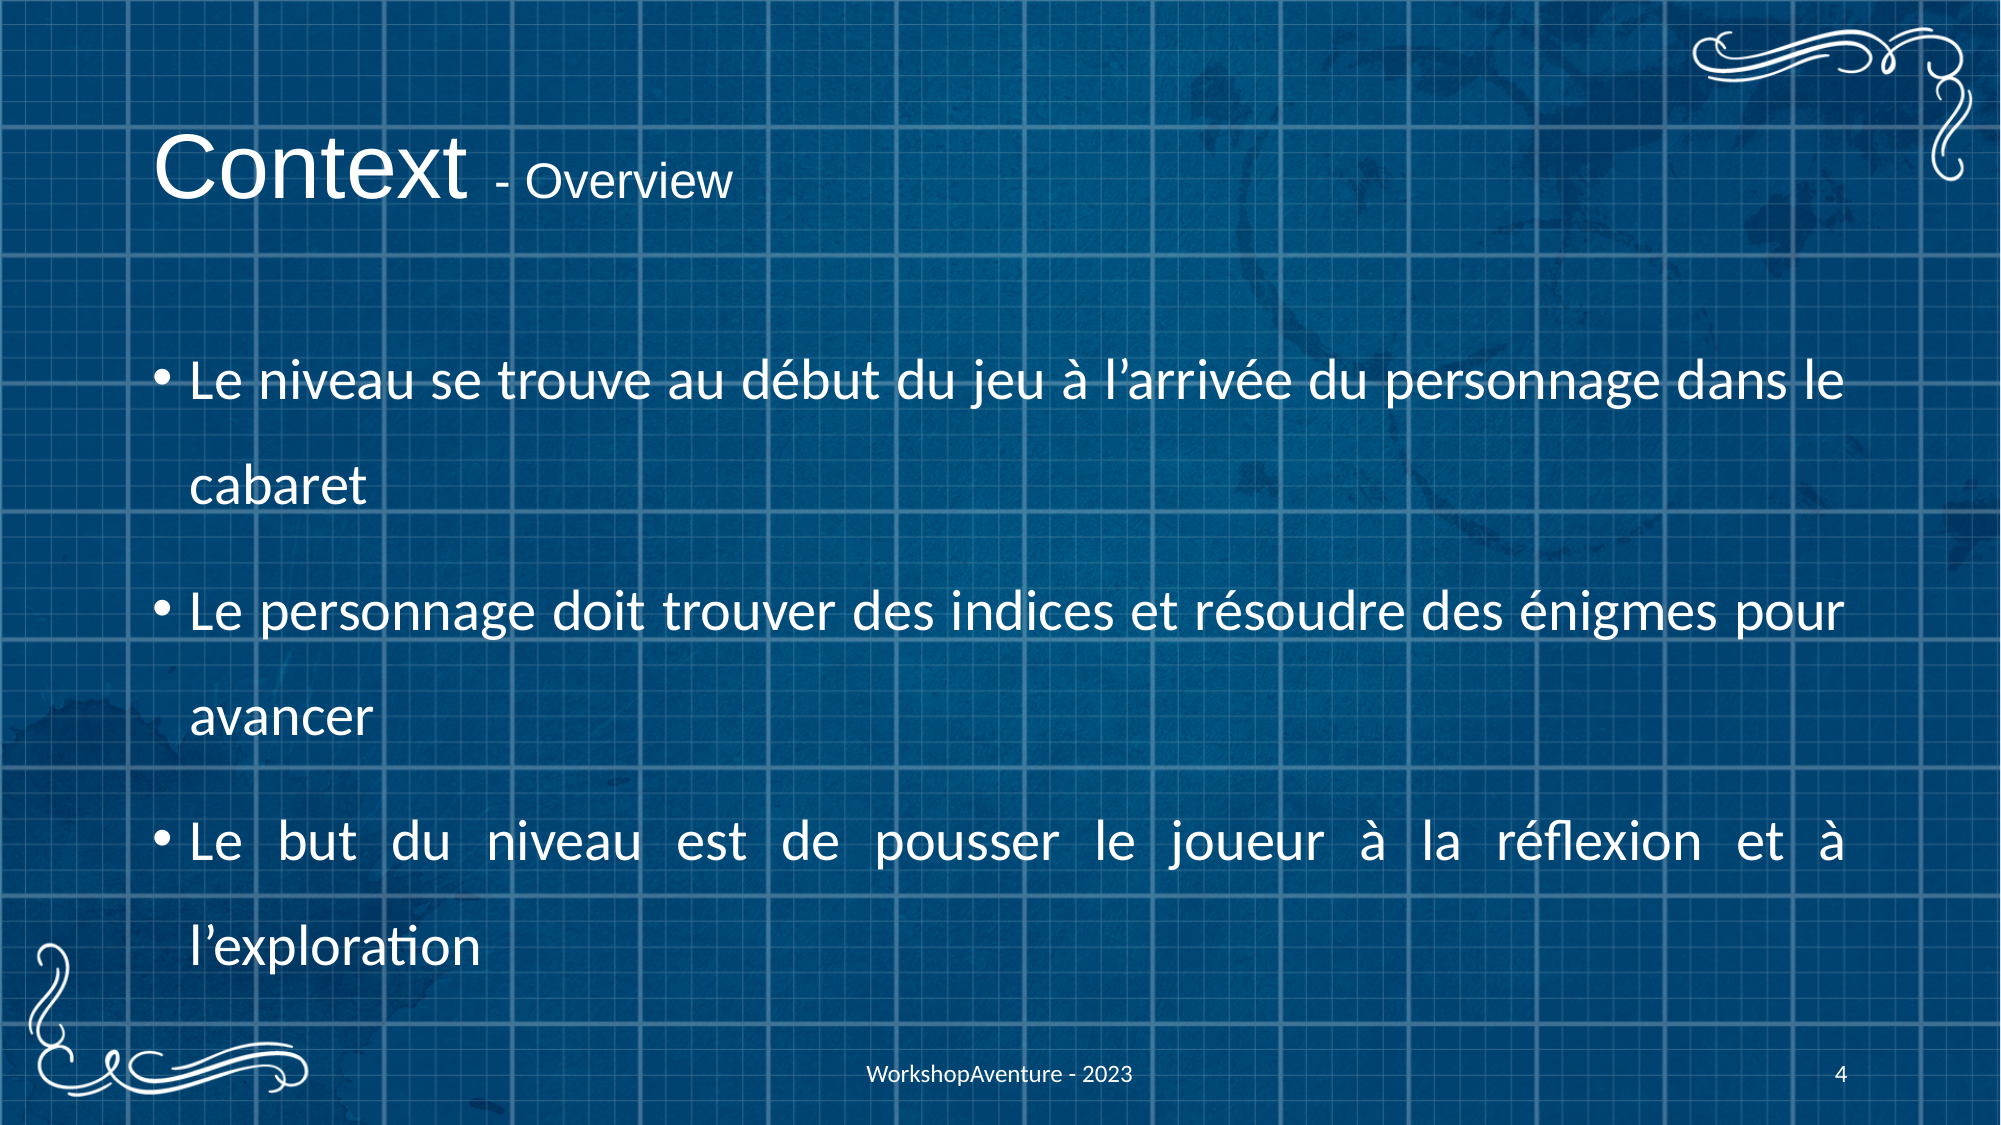

# Context - Overview
Le niveau se trouve au début du jeu à l’arrivée du personnage dans le cabaret
Le personnage doit trouver des indices et résoudre des énigmes pour avancer
Le but du niveau est de pousser le joueur à la réflexion et à l’exploration
WorkshopAventure - 2023
4